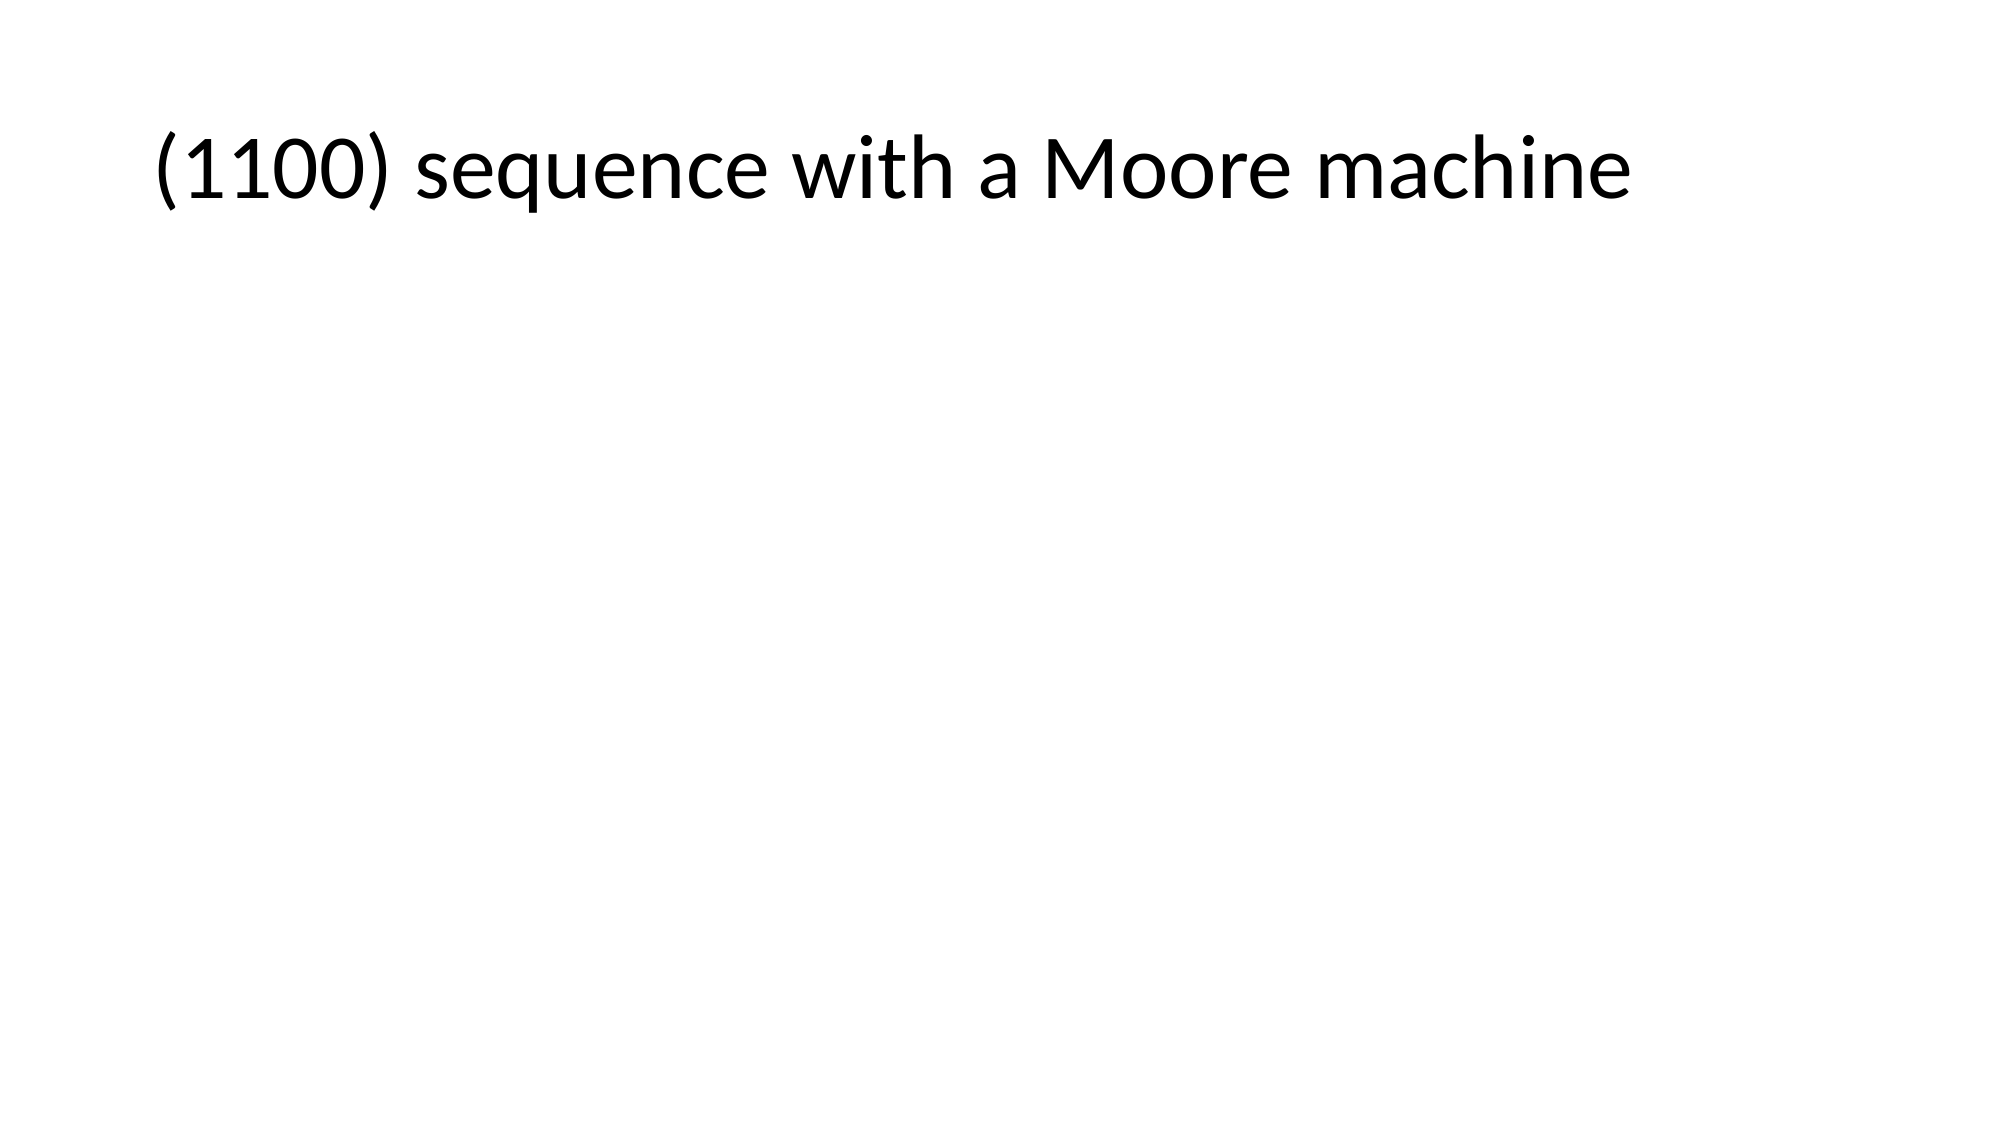

# (1100) sequence with a Moore machine